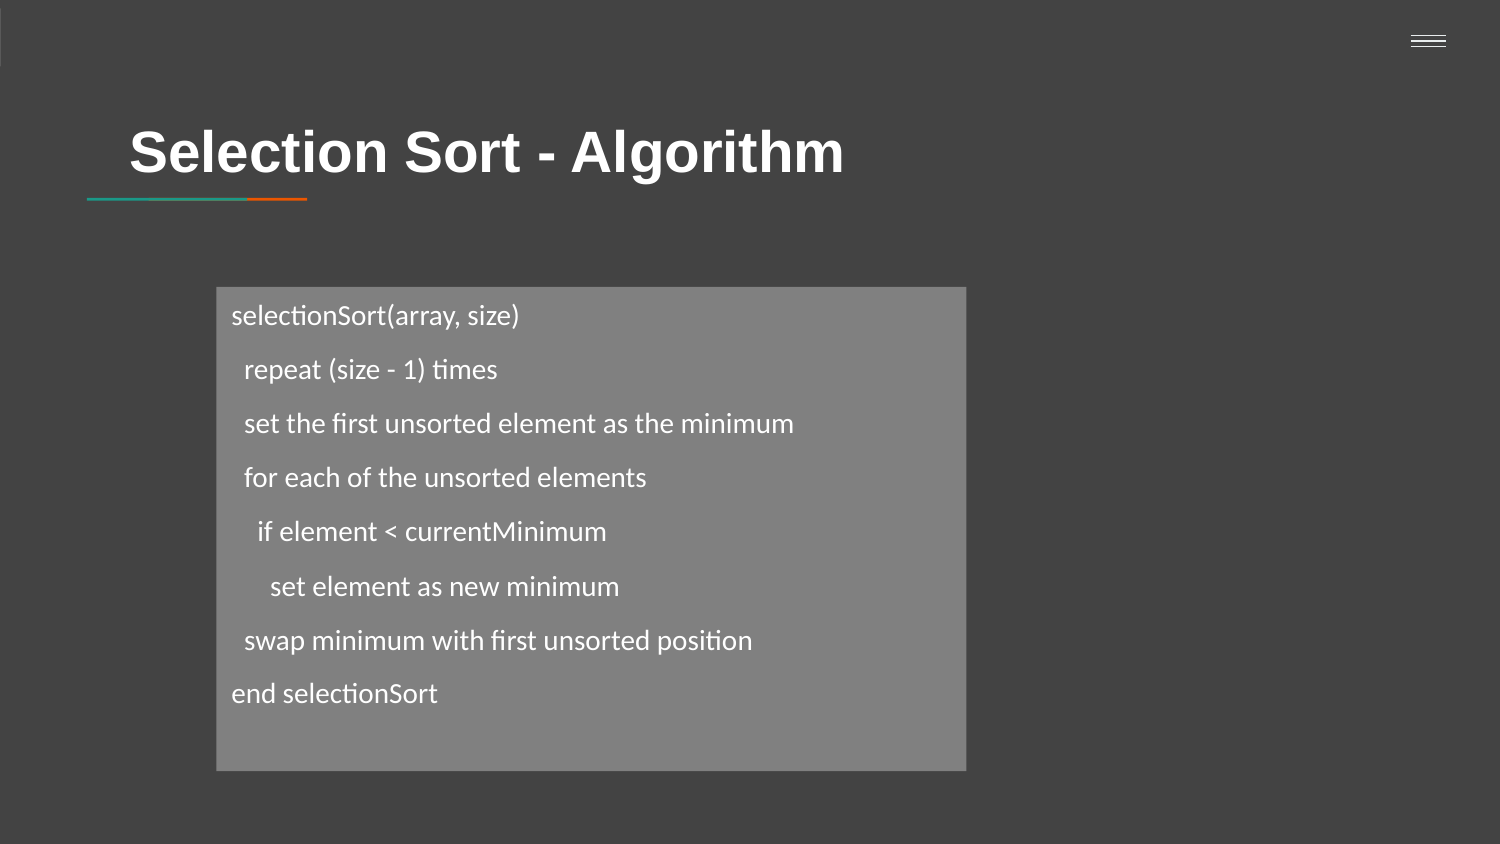

# Selection Sort - Algorithm
selectionSort(array, size)
  repeat (size - 1) times
  set the first unsorted element as the minimum
  for each of the unsorted elements
    if element < currentMinimum
      set element as new minimum
  swap minimum with first unsorted position
end selectionSort